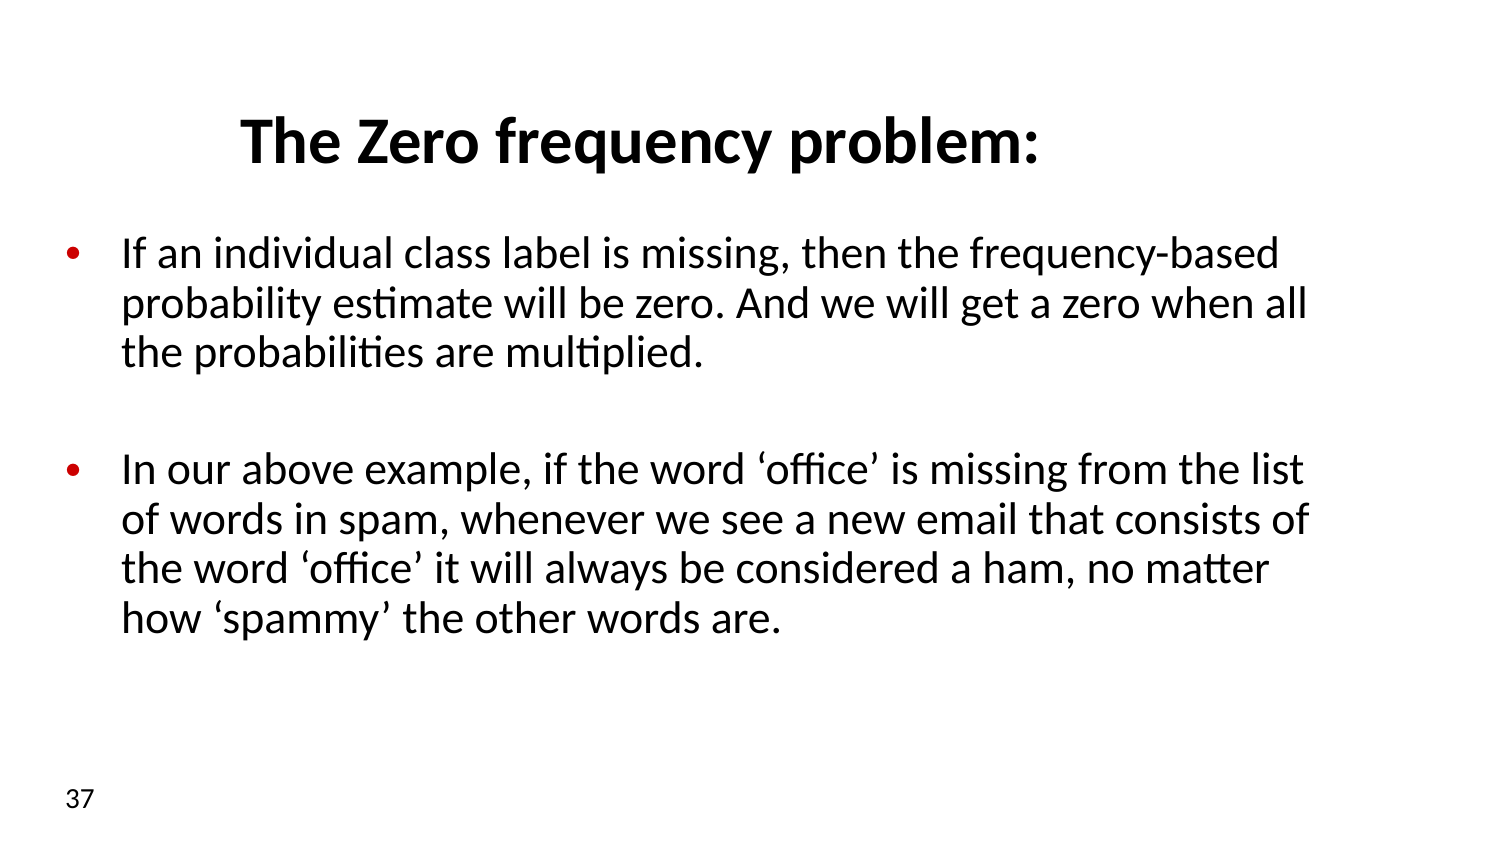

# The Zero frequency problem:
If an individual class label is missing, then the frequency-based probability estimate will be zero. And we will get a zero when all the probabilities are multiplied.

In our above example, if the word ‘office’ is missing from the list of words in spam, whenever we see a new email that consists of the word ‘office’ it will always be considered a ham, no matter how ‘spammy’ the other words are.
37